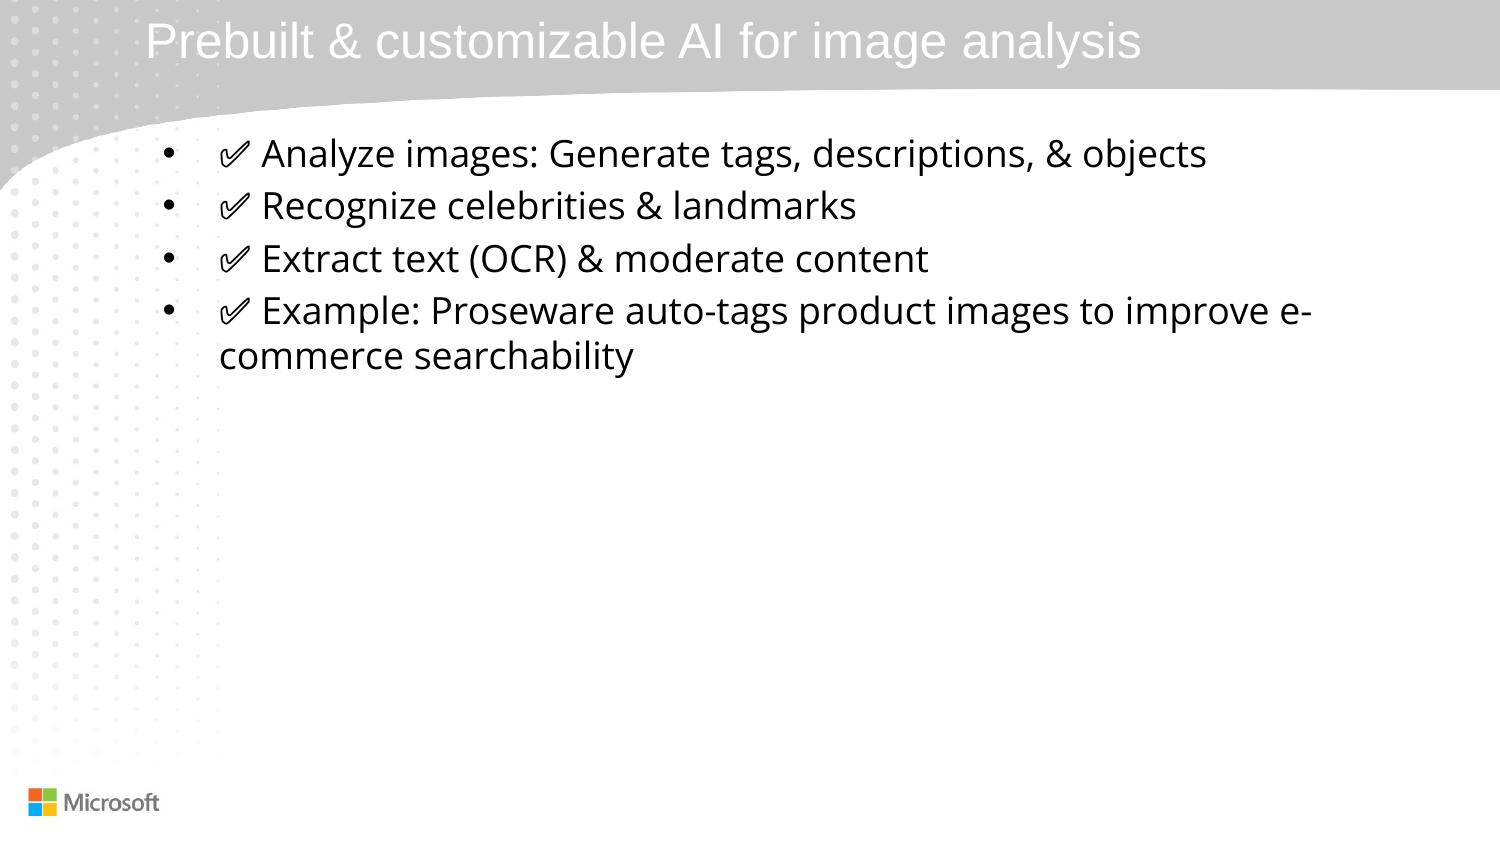

# Prebuilt & customizable AI for image analysis
✅ Analyze images: Generate tags, descriptions, & objects
✅ Recognize celebrities & landmarks
✅ Extract text (OCR) & moderate content
✅ Example: Proseware auto-tags product images to improve e-commerce searchability